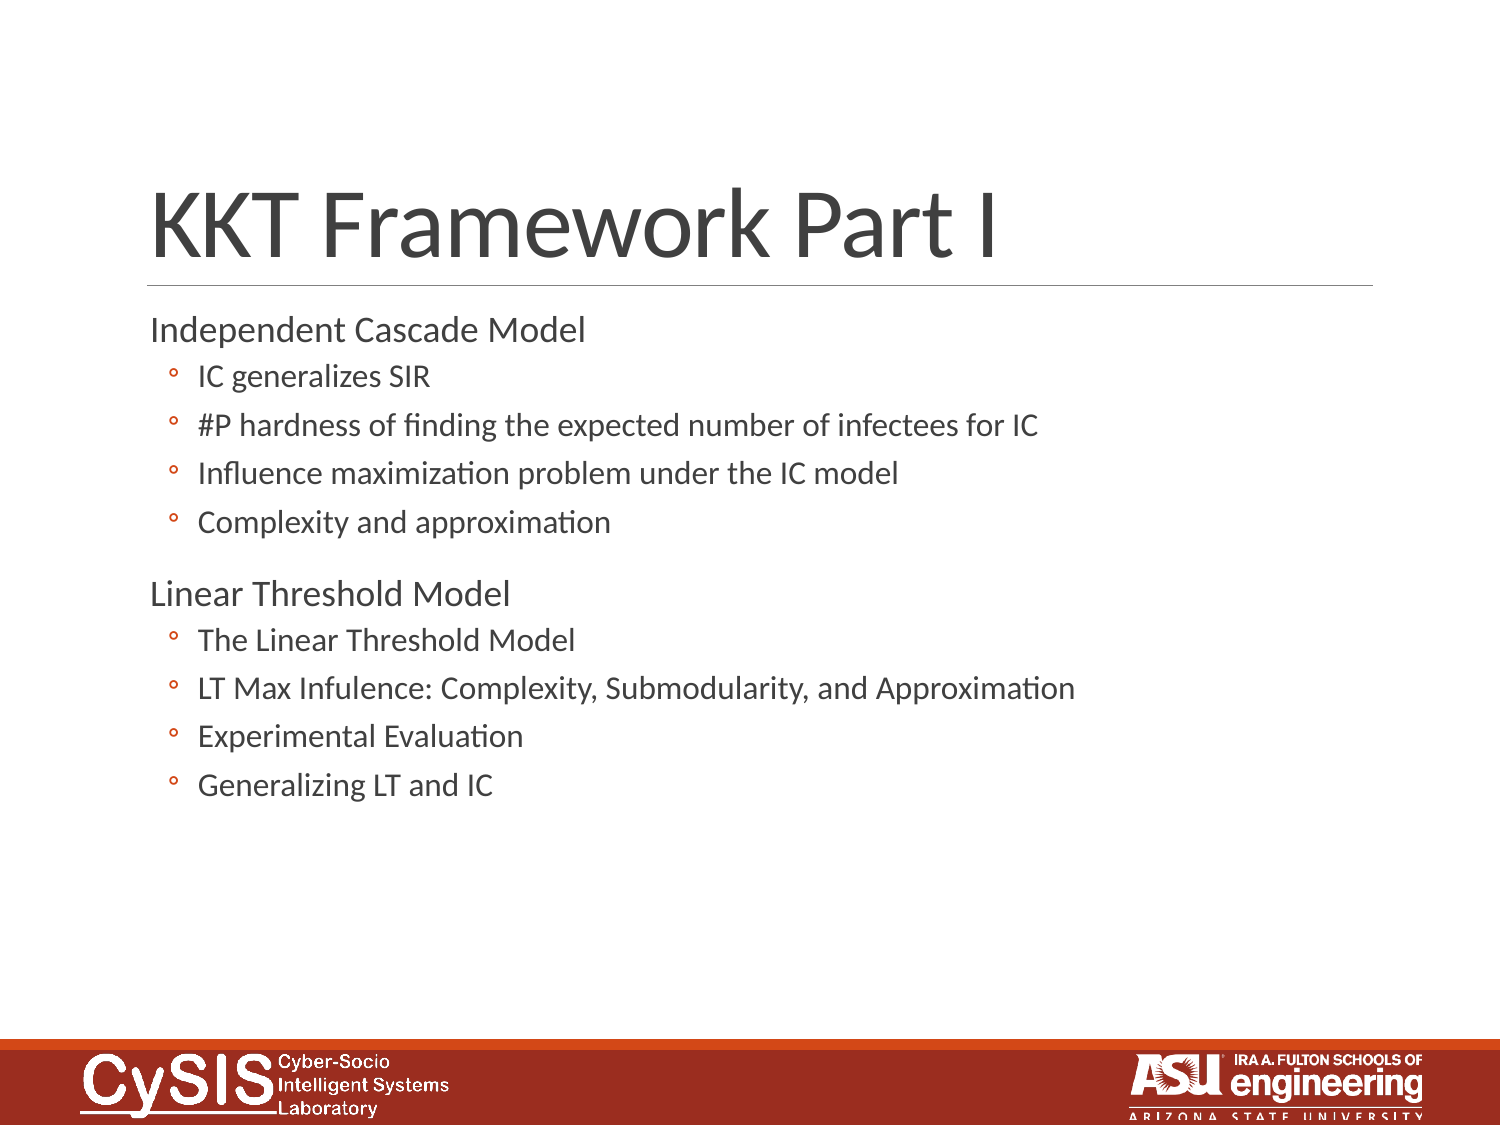

# KKT Framework Part I
Independent Cascade Model
IC generalizes SIR
#P hardness of finding the expected number of infectees for IC
Influence maximization problem under the IC model
Complexity and approximation
Linear Threshold Model
The Linear Threshold Model
LT Max Infulence: Complexity, Submodularity, and Approximation
Experimental Evaluation
Generalizing LT and IC